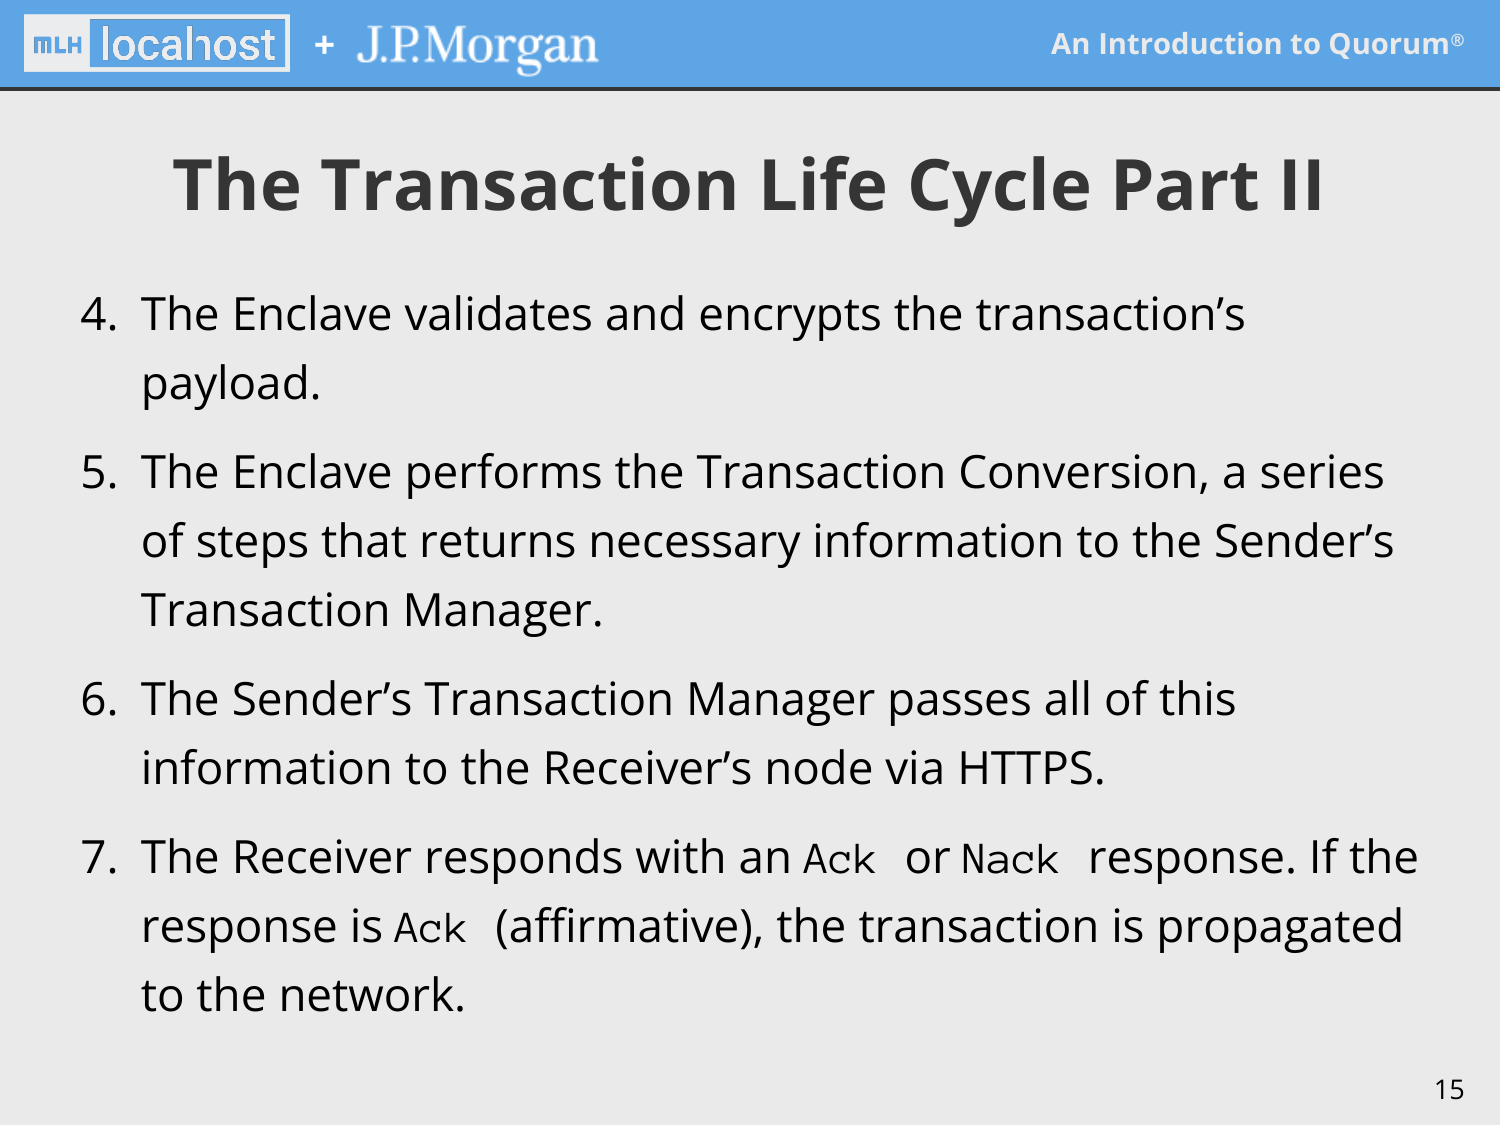

The Transaction Life Cycle Part II
The Enclave validates and encrypts the transaction’s payload.
The Enclave performs the Transaction Conversion, a series of steps that returns necessary information to the Sender’s Transaction Manager.
The Sender’s Transaction Manager passes all of this information to the Receiver’s node via HTTPS.
The Receiver responds with an Ack or Nack response. If the response is Ack (affirmative), the transaction is propagated to the network.

15